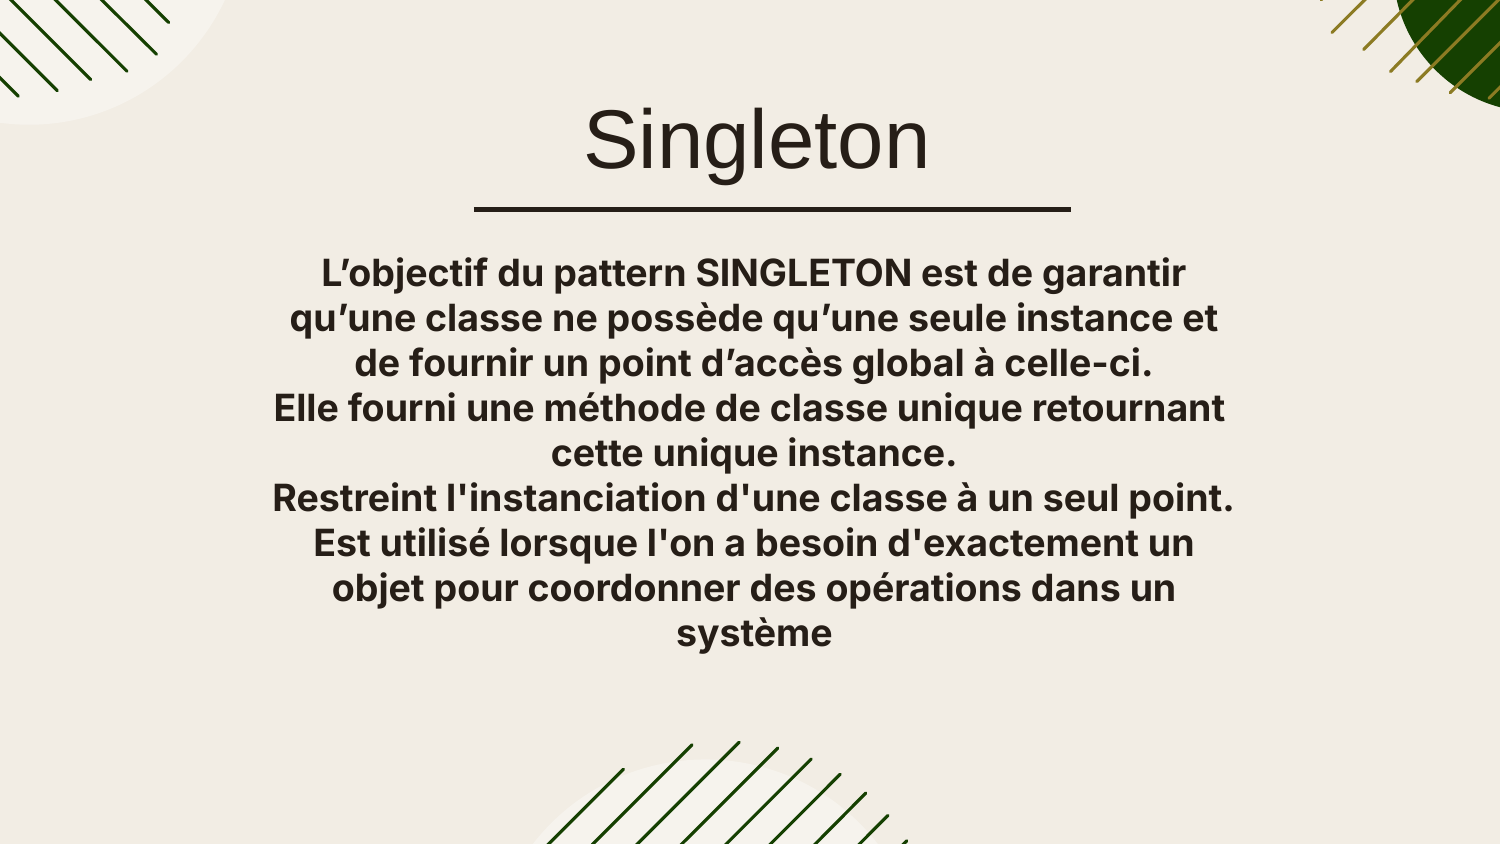

# Singleton
 L’objectif du pattern SINGLETON est de garantir
 qu’une classe ne possède qu’une seule instance et
 de fournir un point d’accès global à celle-ci.
Elle fourni une méthode de classe unique retournant
 cette unique instance.
 Restreint l'instanciation d'une classe à un seul point.
 Est utilisé lorsque l'on a besoin d'exactement un
 objet pour coordonner des opérations dans un
 système